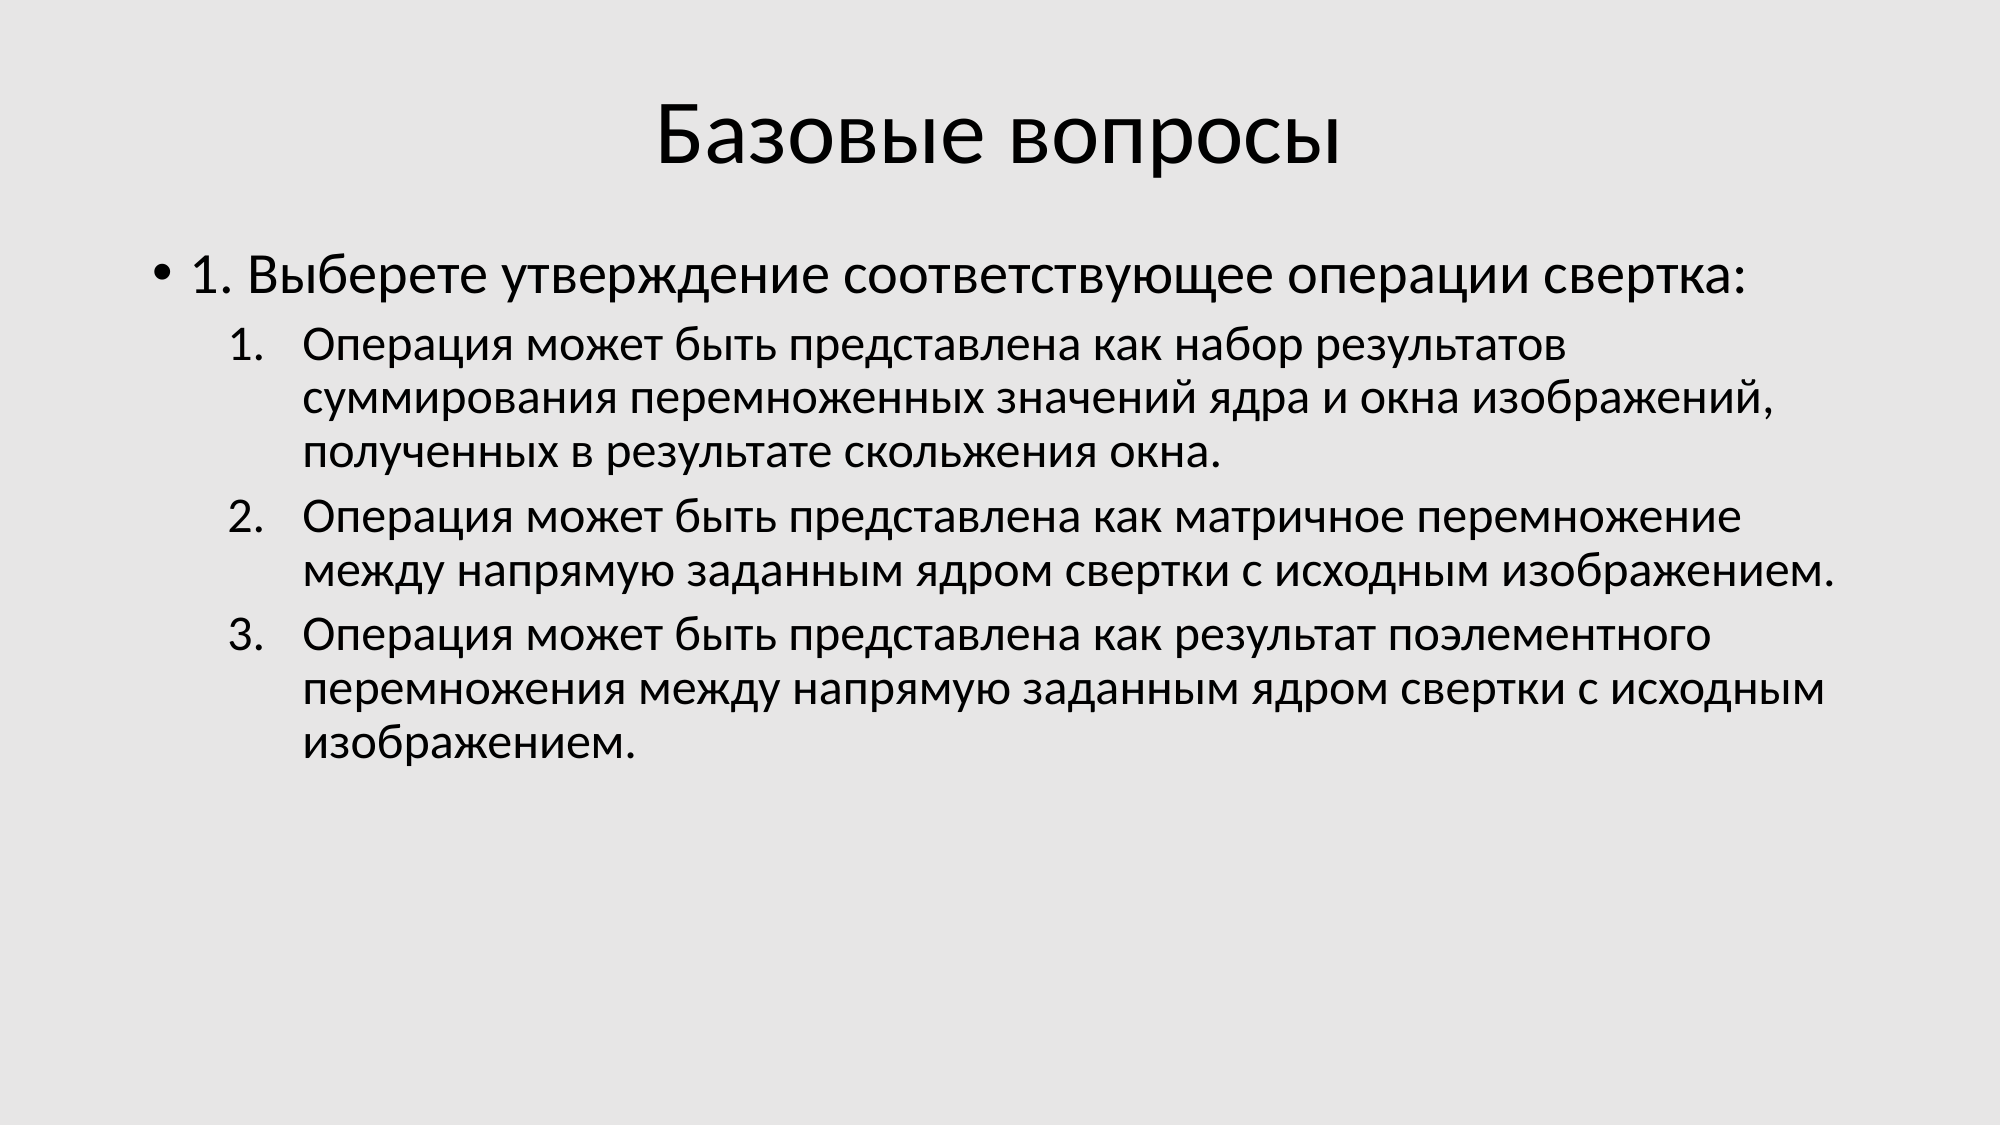

# Базовые вопросы
1. Выберете утверждение соответствующее операции свертка:
Операция может быть представлена как набор результатов суммирования перемноженных значений ядра и окна изображений, полученных в результате скольжения окна.
Операция может быть представлена как матричное перемножение между напрямую заданным ядром свертки с исходным изображением.
Операция может быть представлена как результат поэлементного перемножения между напрямую заданным ядром свертки с исходным изображением.